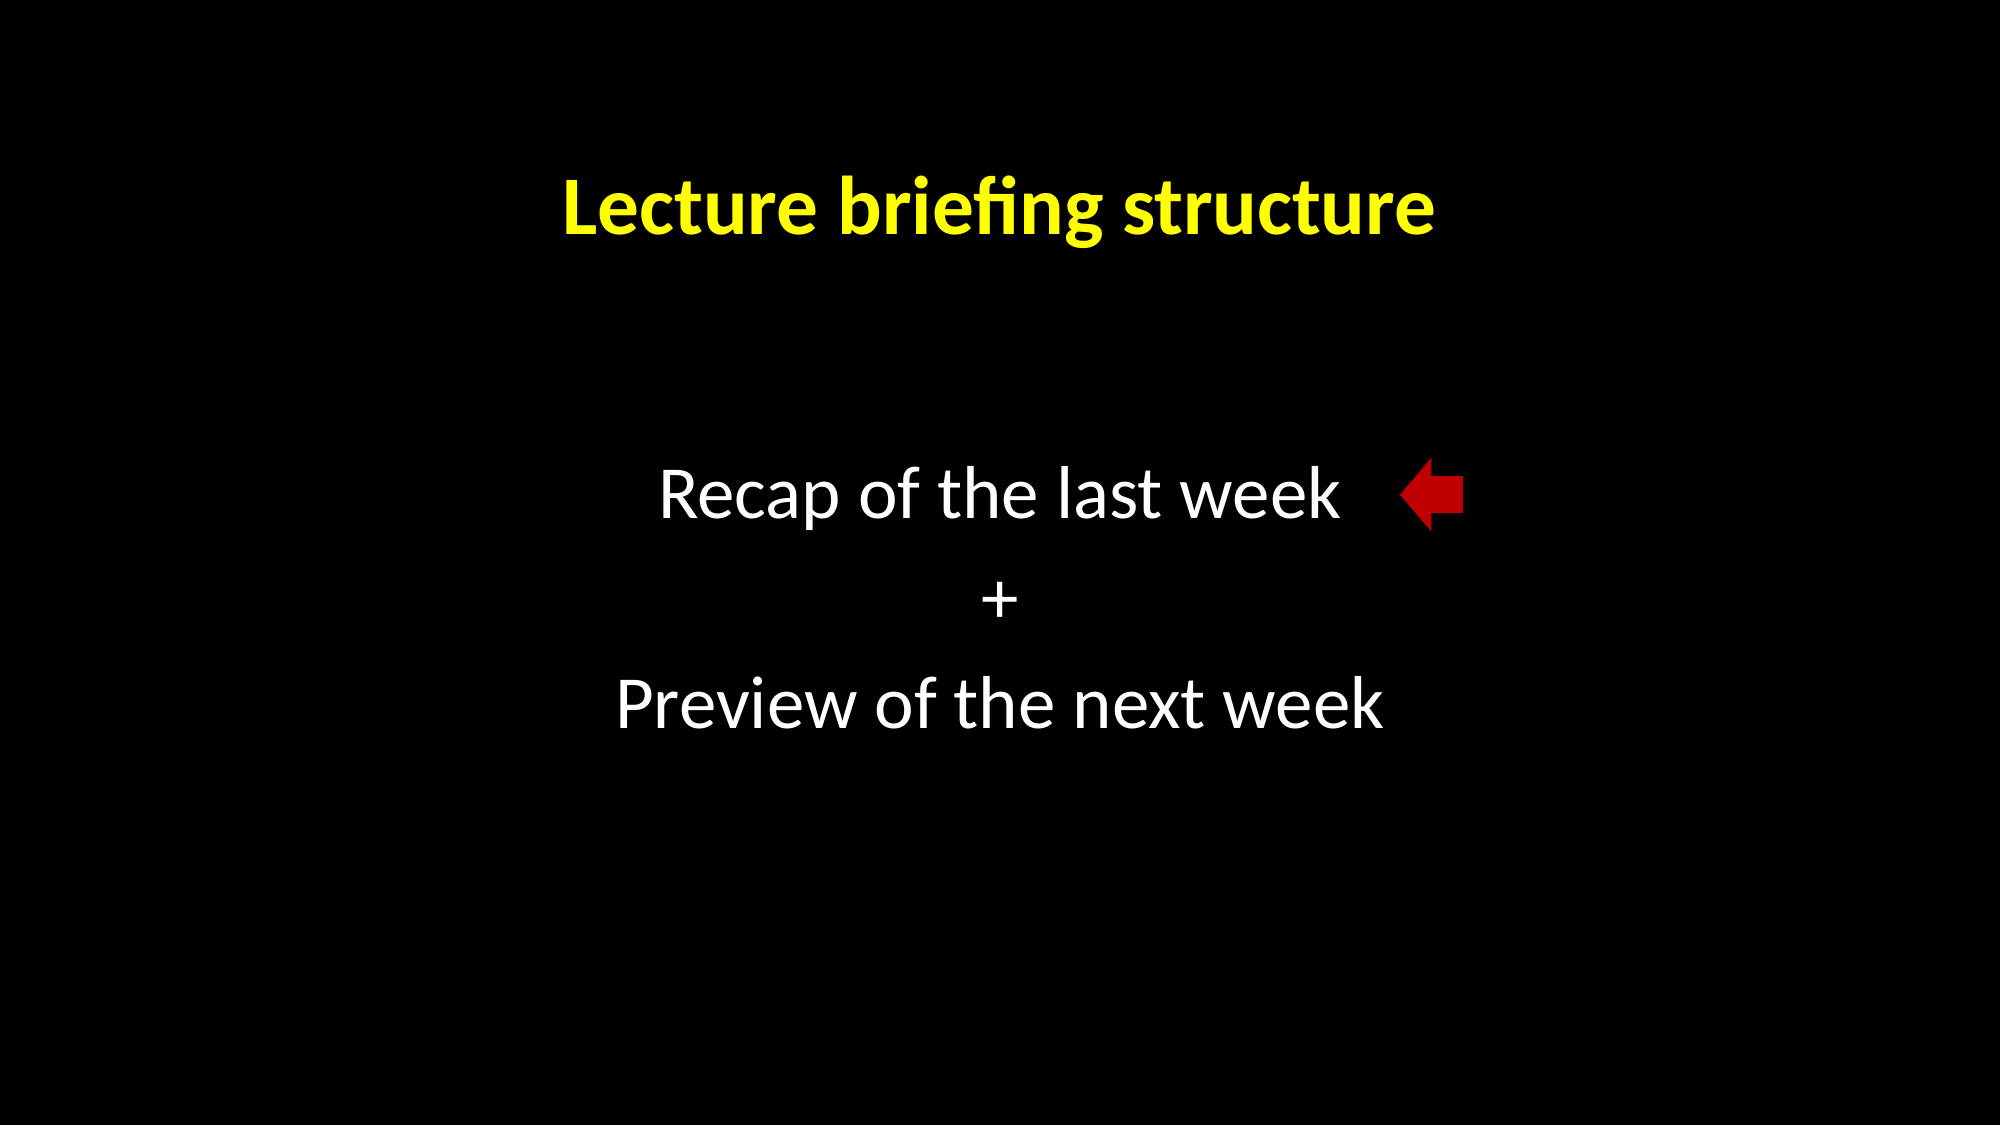

# Lecture briefing structure
Recap of the last week
+
Preview of the next week